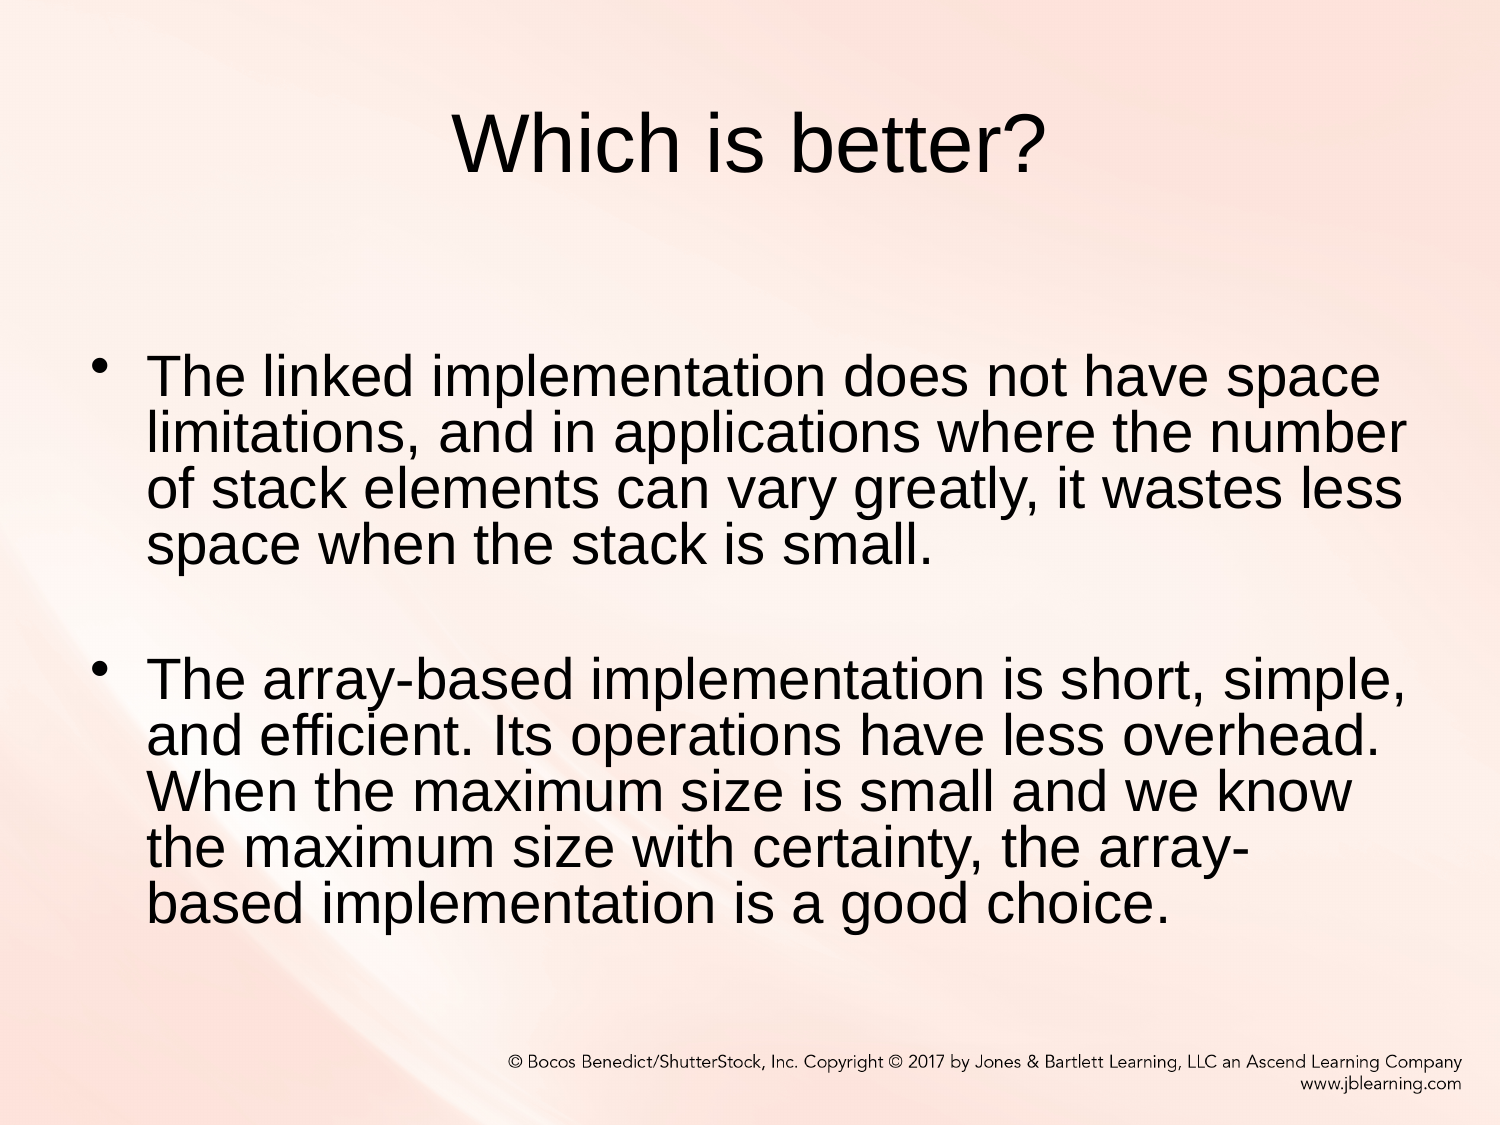

# Which is better?

The linked implementation does not have space limitations, and in applications where the number of stack elements can vary greatly, it wastes less space when the stack is small.

The array-based implementation is short, simple, and efficient. Its operations have less overhead. When the maximum size is small and we know the maximum size with certainty, the array-based implementation is a good choice.